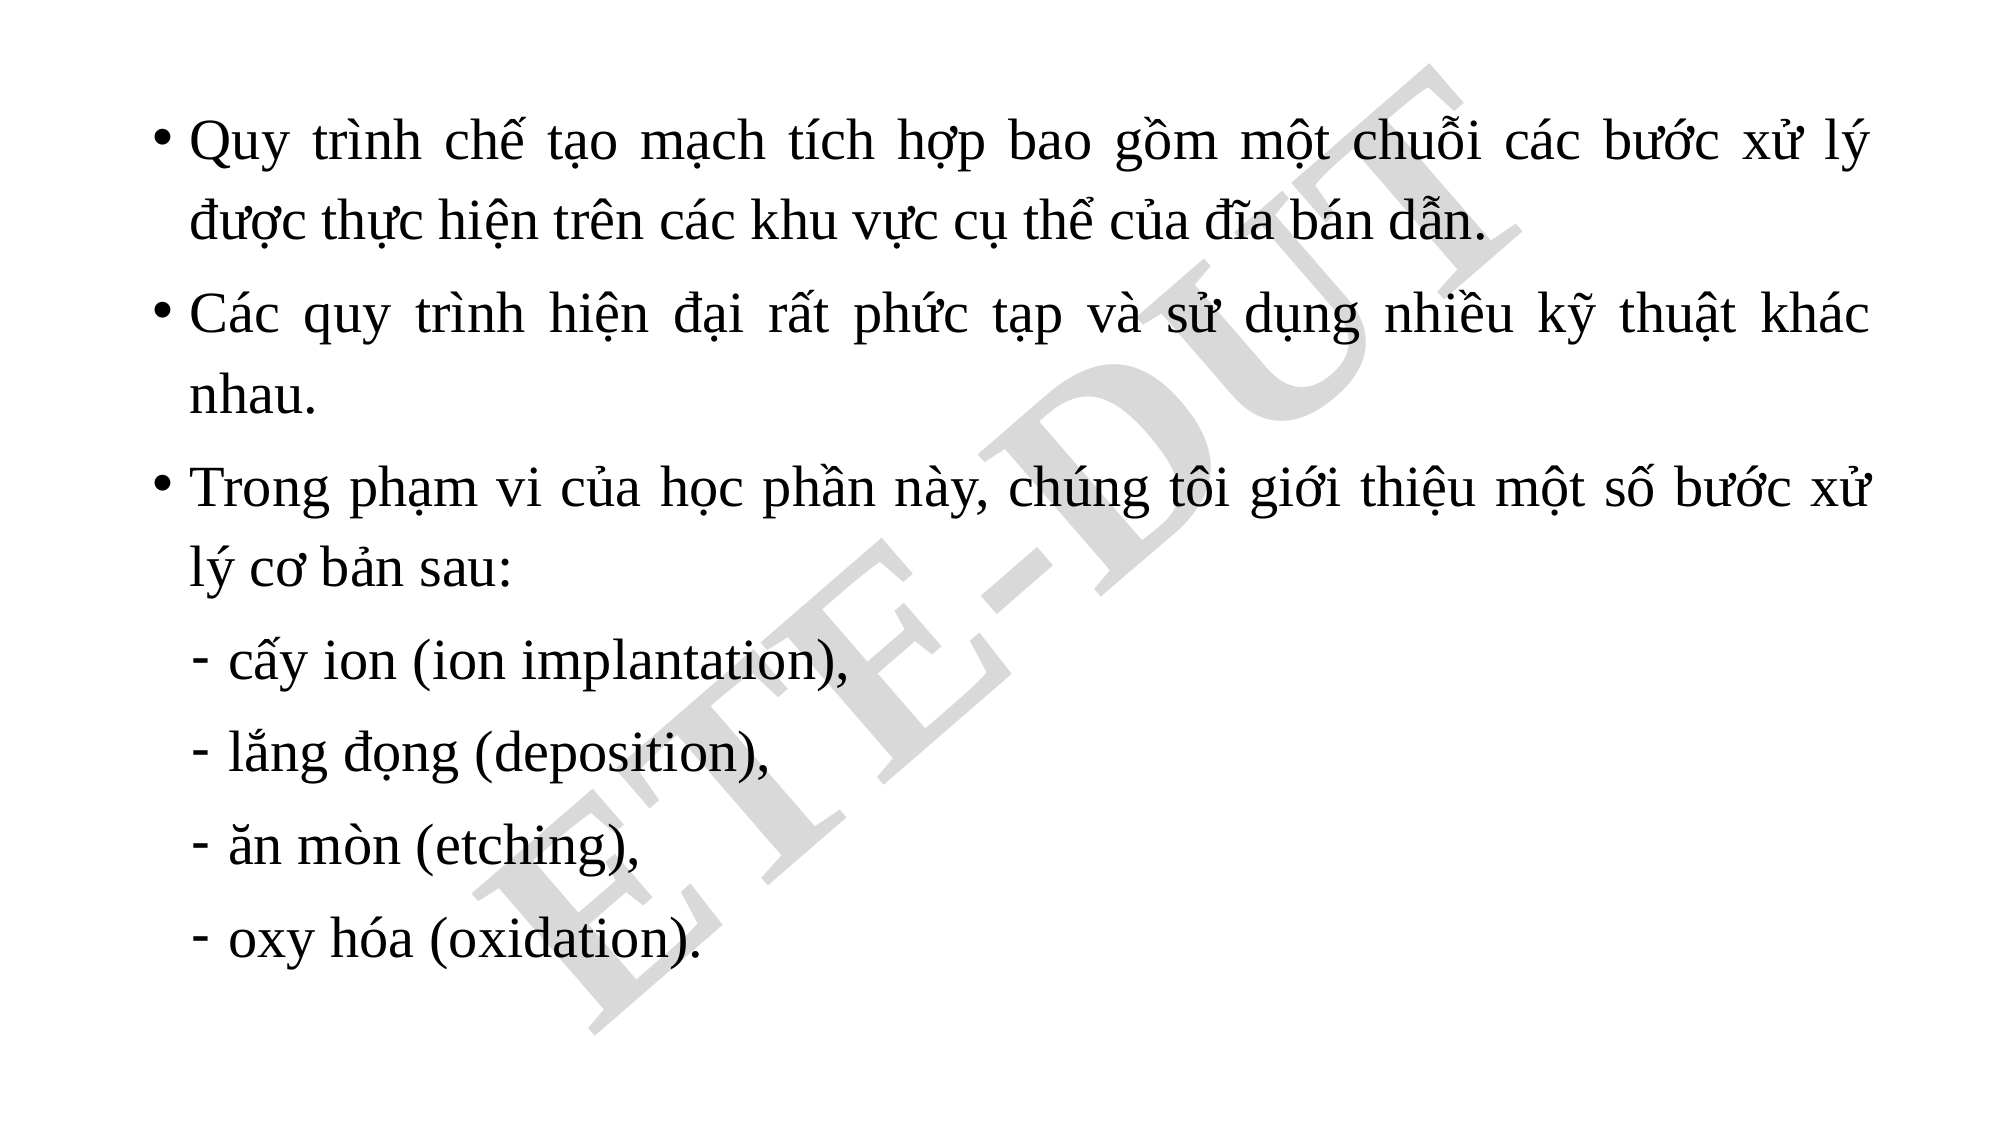

Quy trình chế tạo mạch tích hợp bao gồm một chuỗi các bước xử lý được thực hiện trên các khu vực cụ thể của đĩa bán dẫn.
Các quy trình hiện đại rất phức tạp và sử dụng nhiều kỹ thuật khác nhau.
Trong phạm vi của học phần này, chúng tôi giới thiệu một số bước xử lý cơ bản sau:
cấy ion (ion implantation),
lắng đọng (deposition),
ăn mòn (etching),
oxy hóa (oxidation).